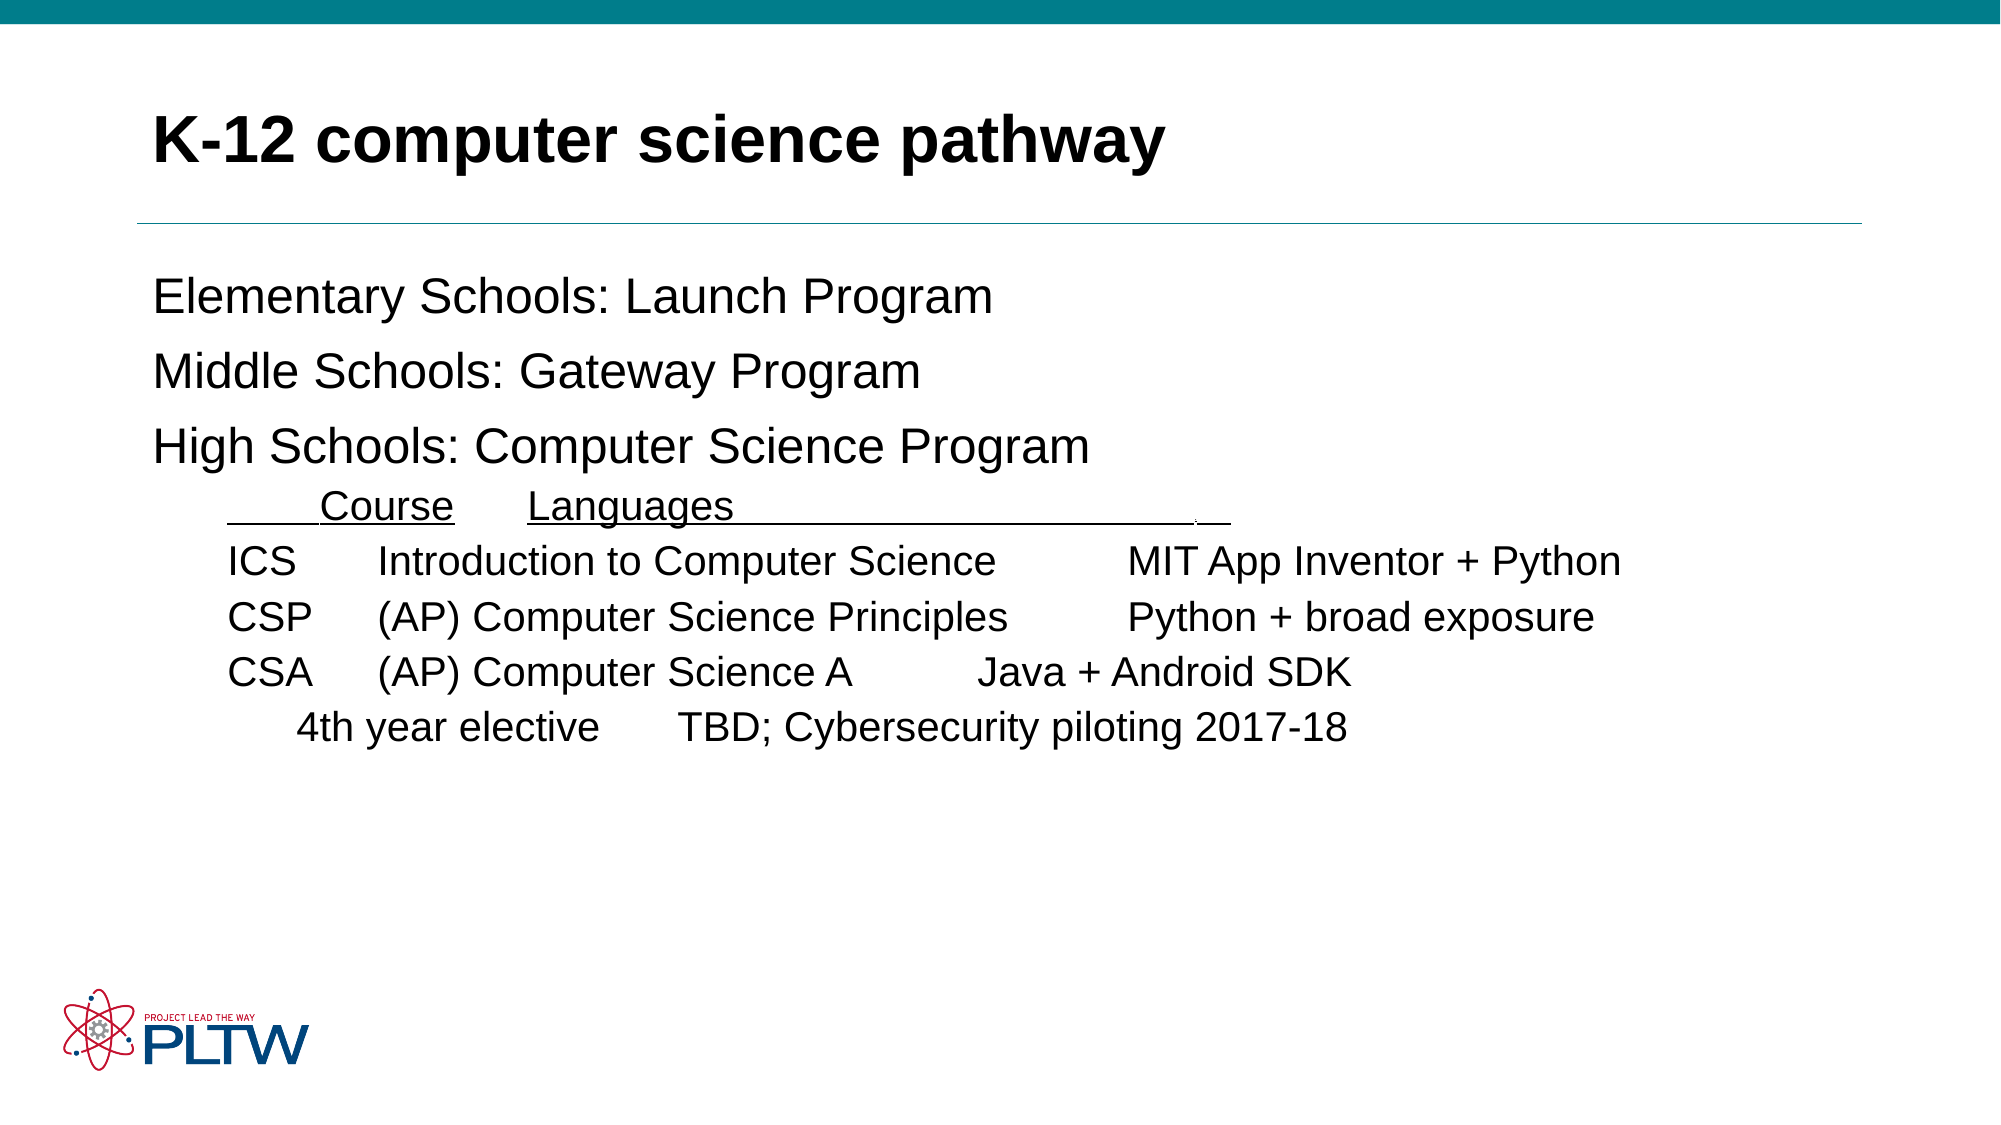

# K-12 computer science pathway
Elementary Schools: Launch Program
Middle Schools: Gateway Program
High Schools: Computer Science Program
        Course	Languages                                        .
ICS	Introduction to Computer Science	MIT App Inventor + Python
CSP	(AP) Computer Science Principles	Python + broad exposure
CSA	(AP) Computer Science A	Java + Android SDK
      4th year elective 	TBD; Cybersecurity piloting 2017-18